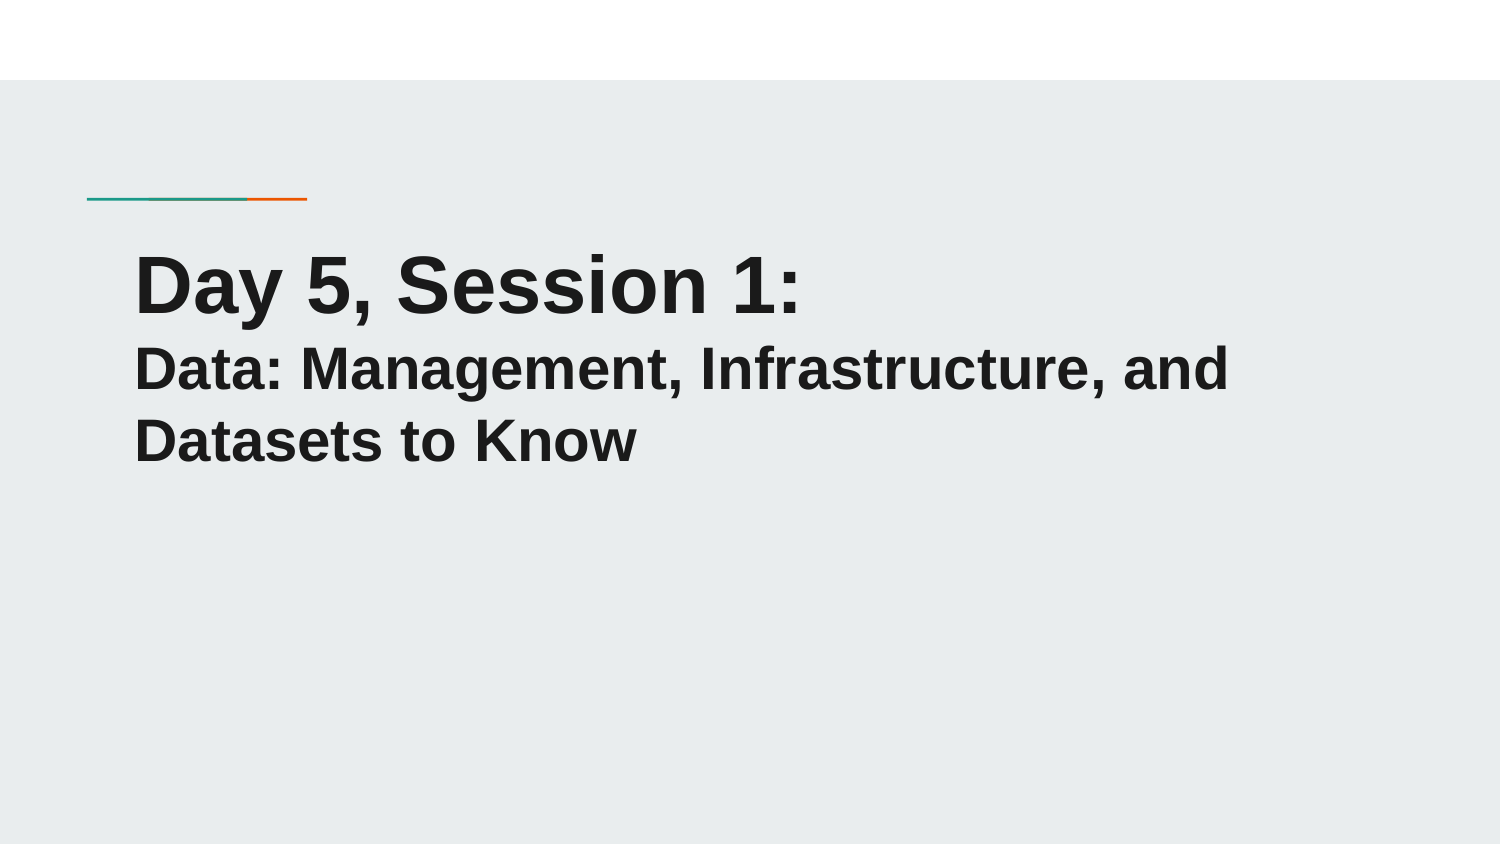

# Day 5, Session 1:
Data: Management, Infrastructure, and Datasets to Know